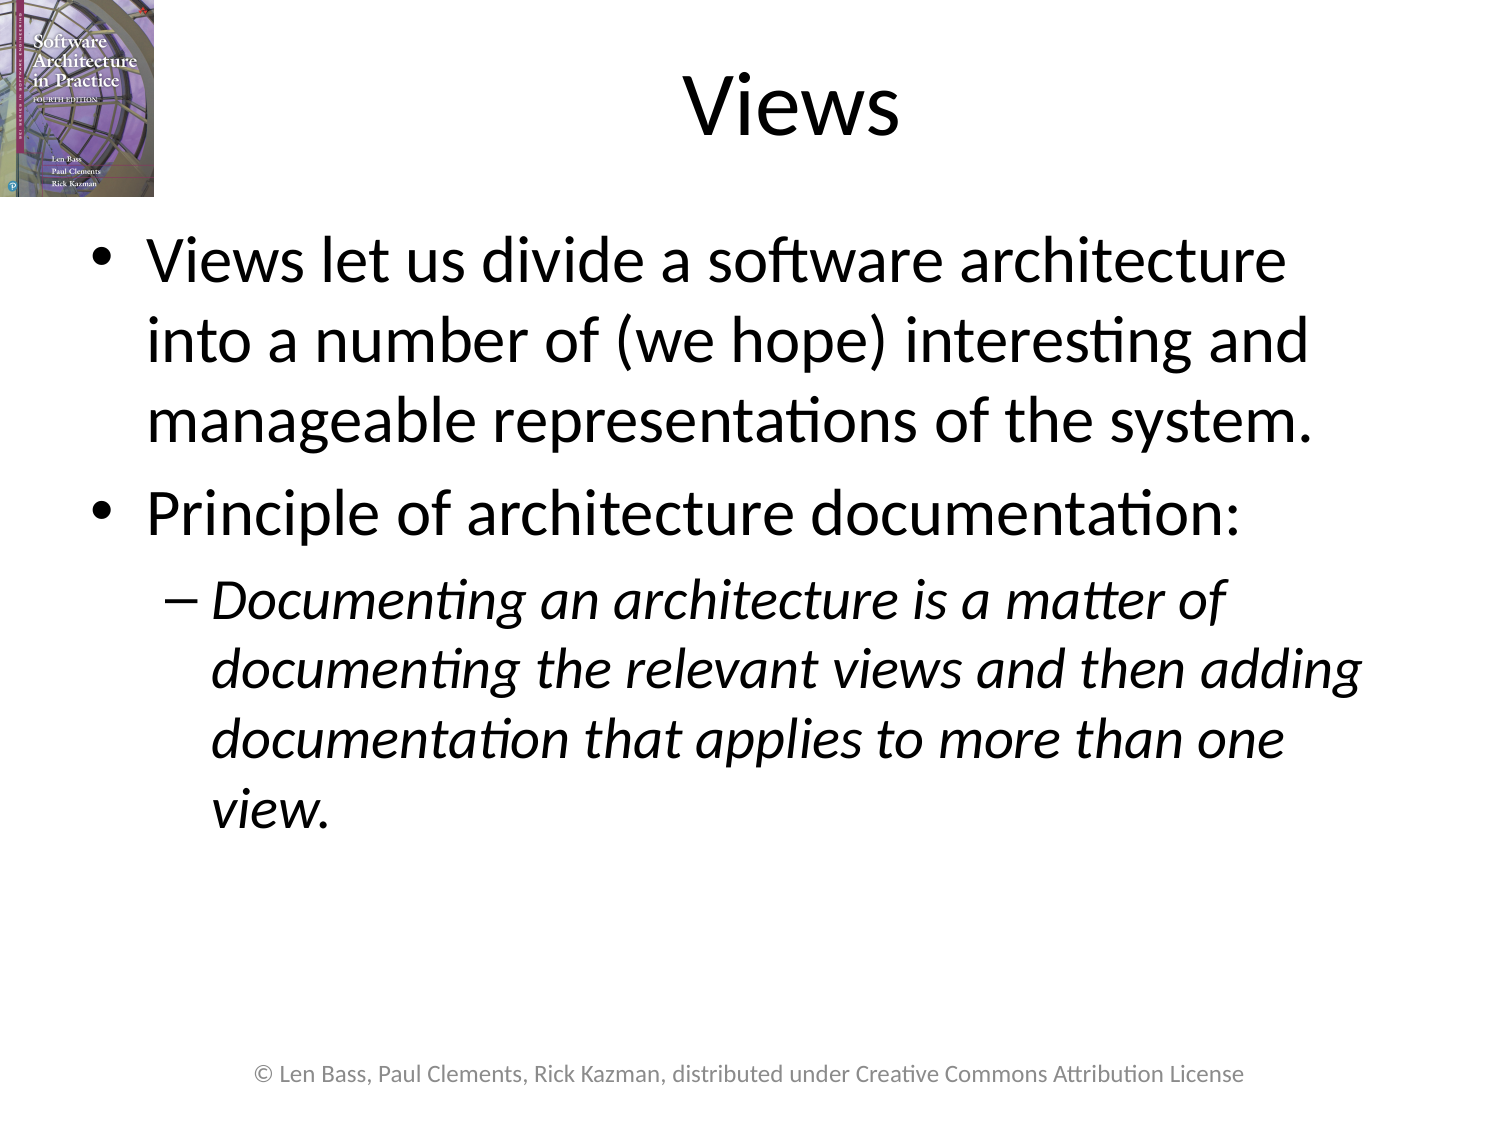

# Views
Views let us divide a software architecture into a number of (we hope) interesting and manageable representations of the system.
Principle of architecture documentation:
Documenting an architecture is a matter of documenting the relevant views and then adding documentation that applies to more than one view.

© Len Bass, Paul Clements, Rick Kazman, distributed under Creative Commons Attribution License